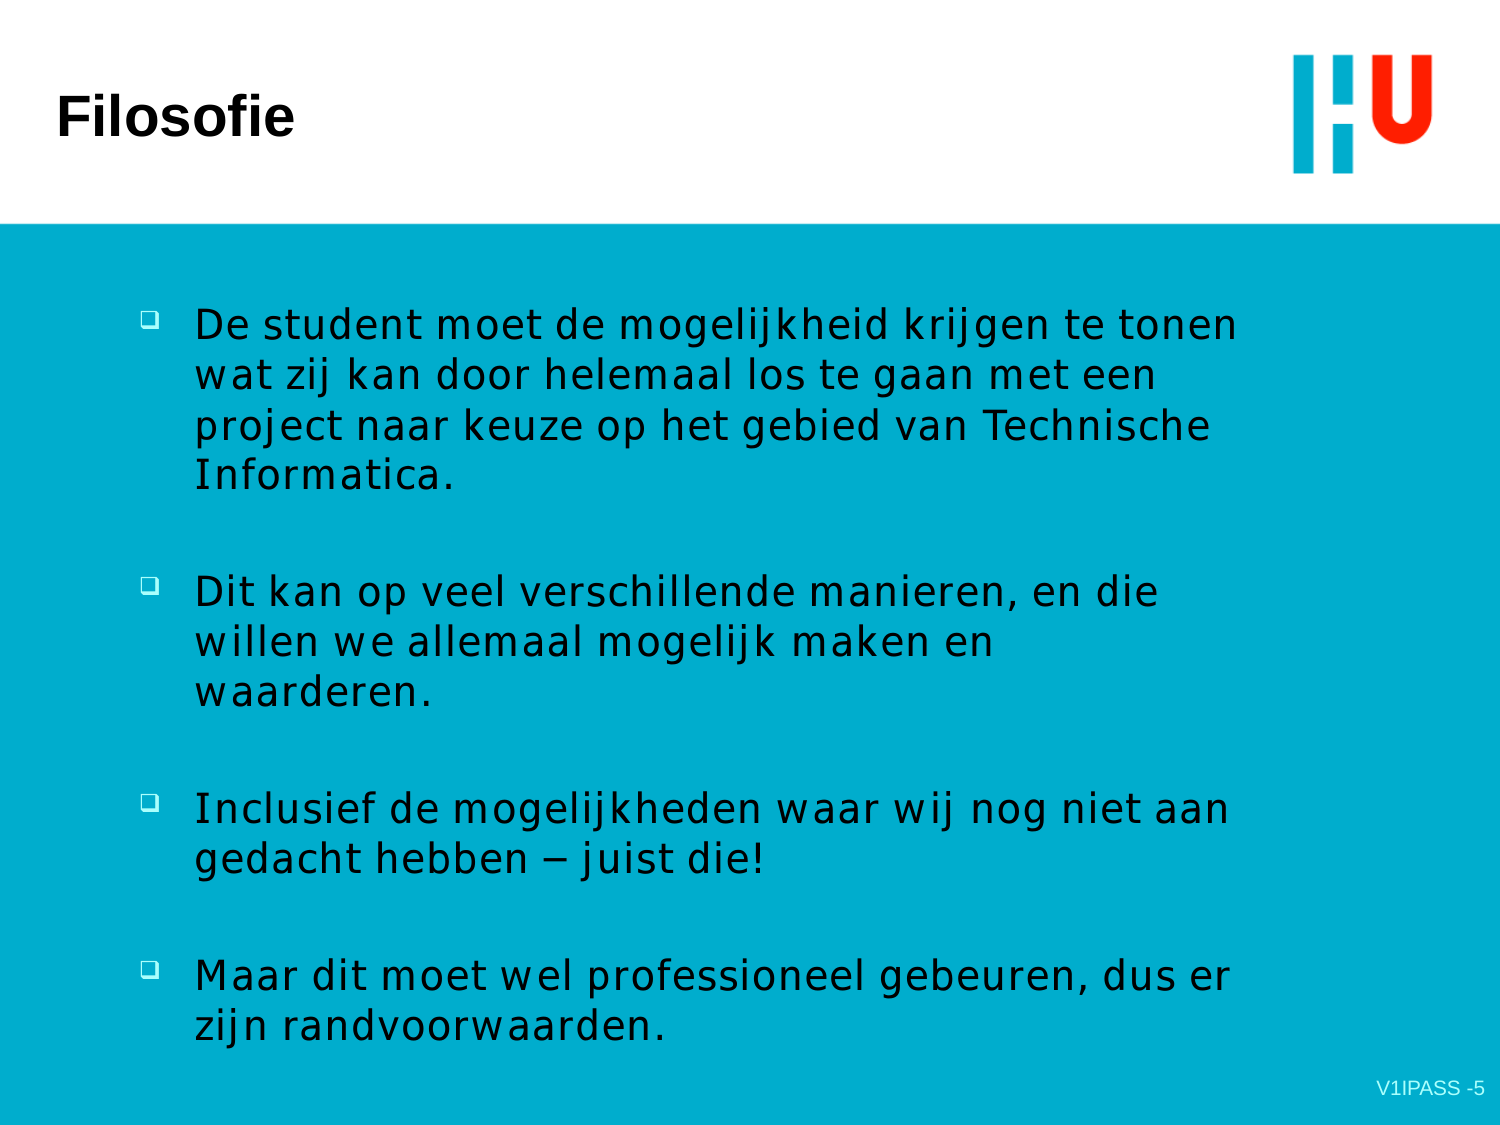

# Filosofie
De student moet de mogelijkheid krijgen te tonen wat zij kan door helemaal los te gaan met een project naar keuze op het gebied van Technische Informatica.

Dit kan op veel verschillende manieren, en die willen we allemaal mogelijk maken en waarderen.

Inclusief de mogelijkheden waar wij nog niet aan gedacht hebben – juist die!

Maar dit moet wel professioneel gebeuren, dus er zijn randvoorwaarden.
V1IPASS -5